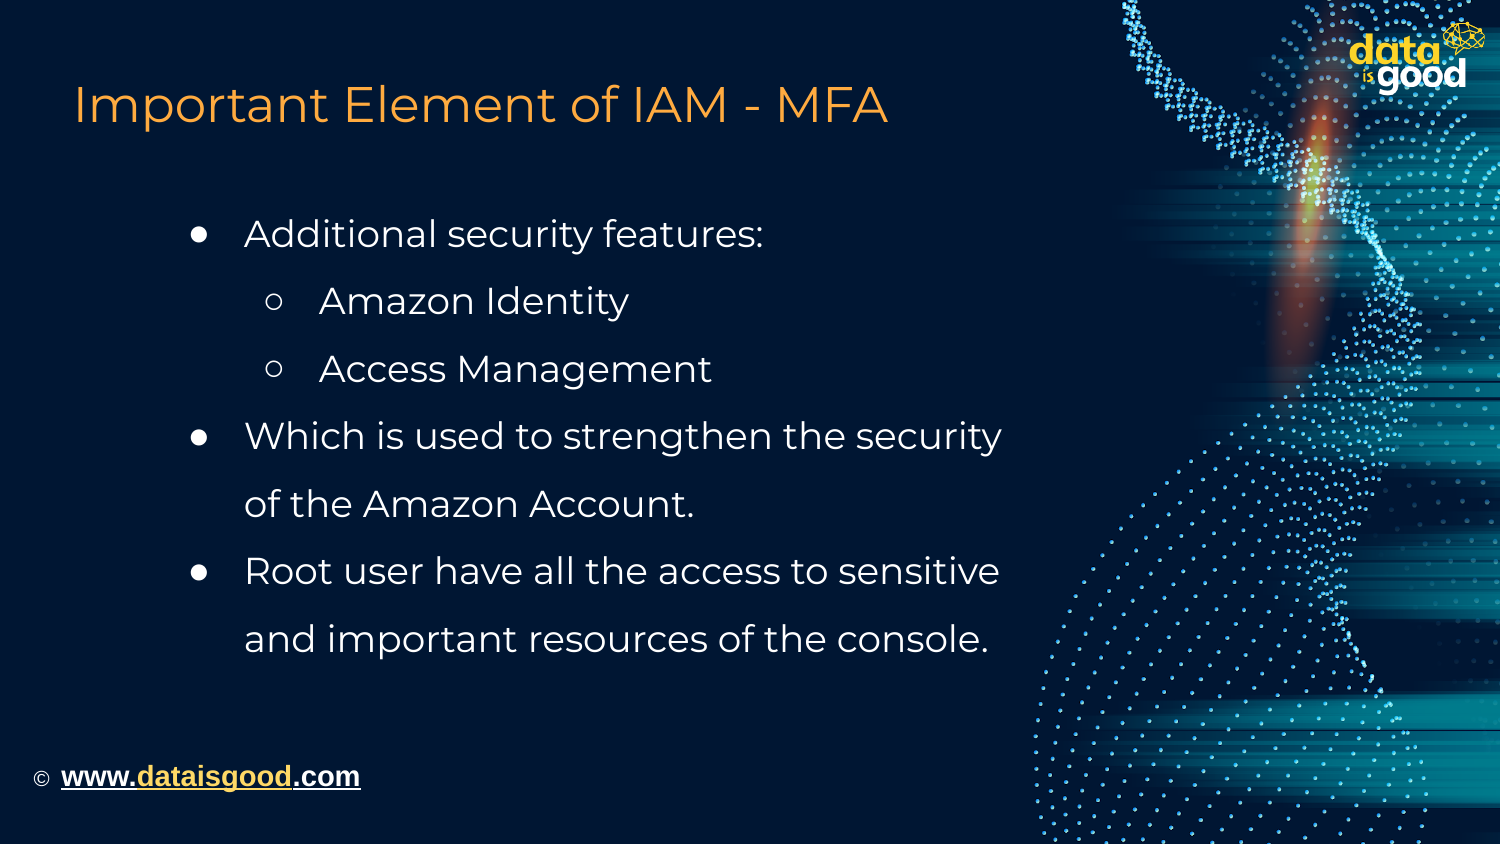

# Important Element of IAM - MFA
Additional security features:
Amazon Identity
Access Management
Which is used to strengthen the security of the Amazon Account.
Root user have all the access to sensitive and important resources of the console.